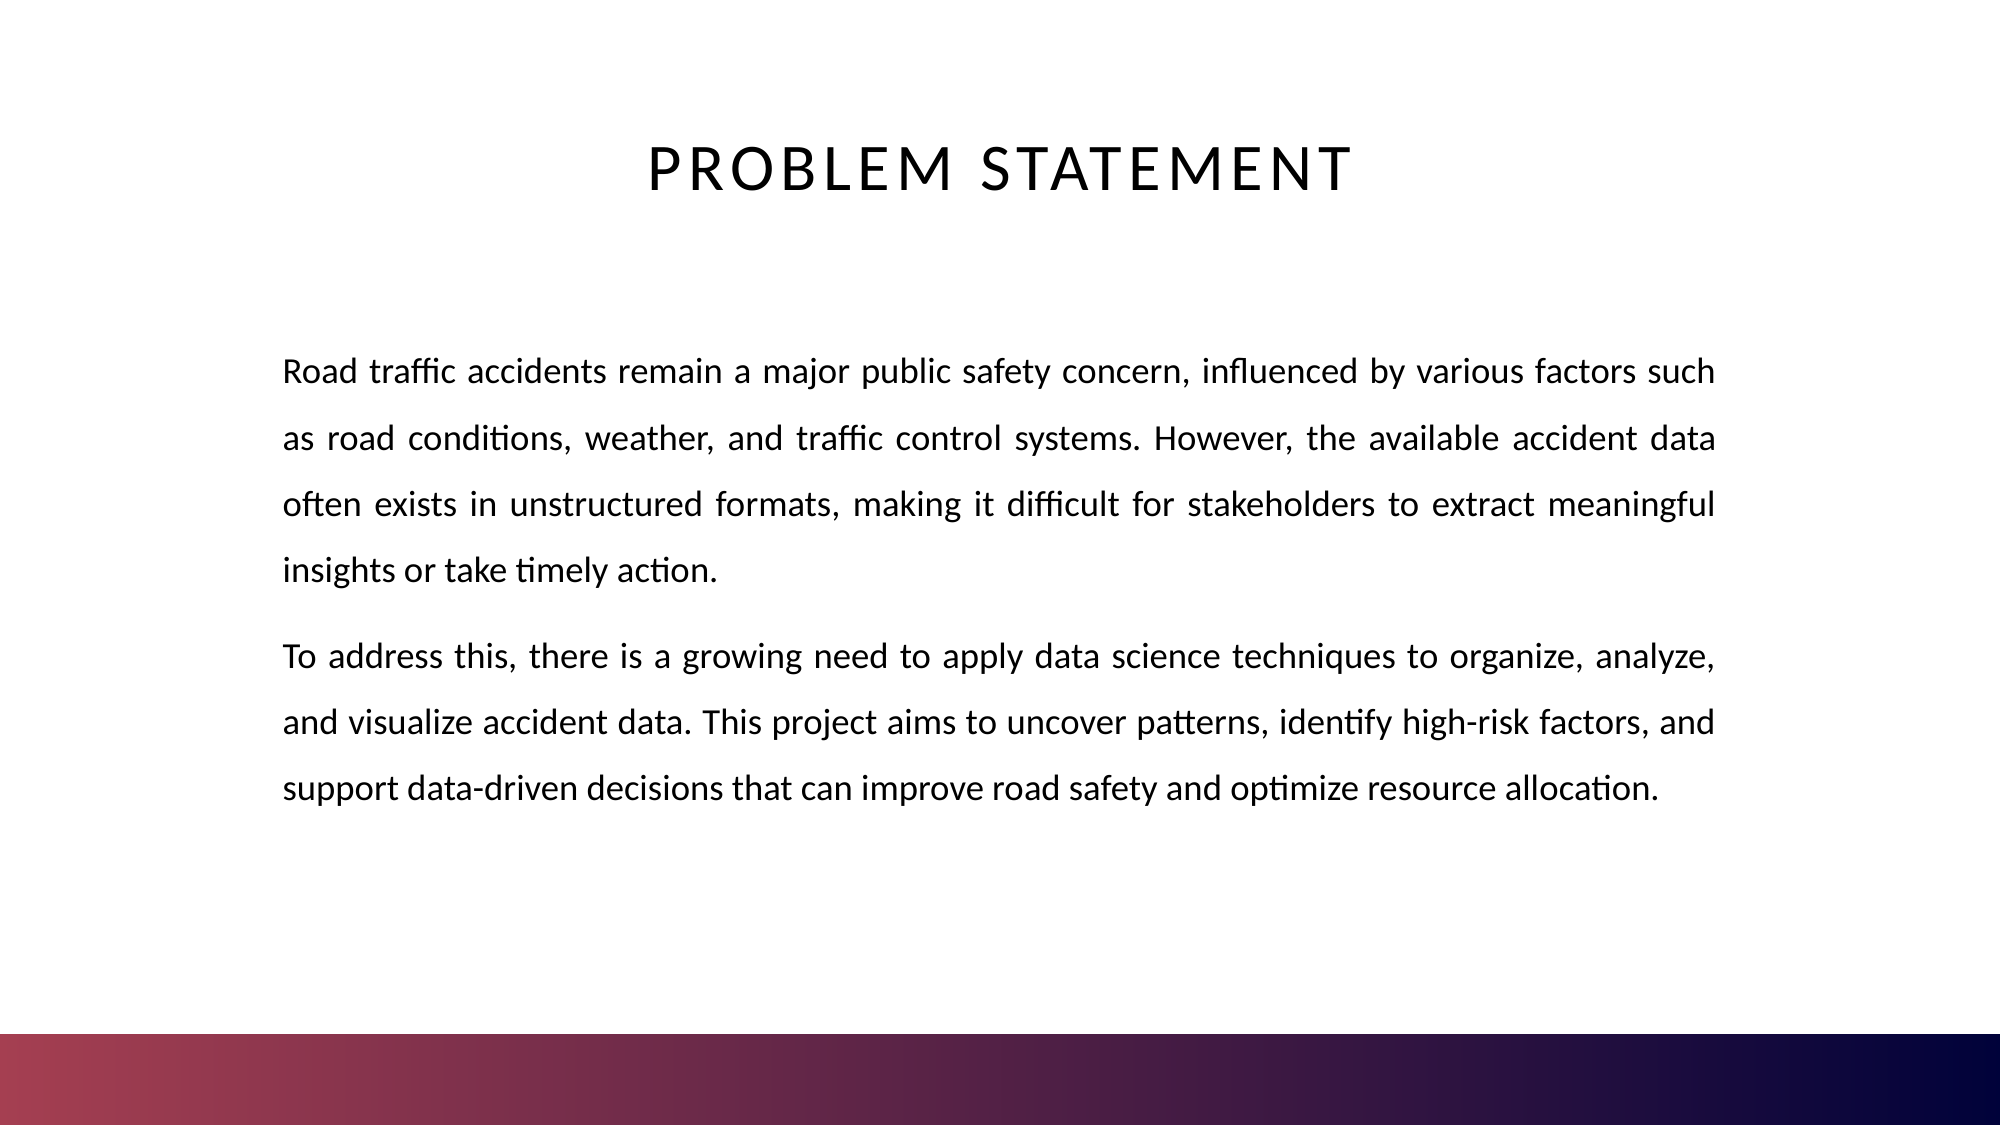

# Problem Statement
Road traffic accidents remain a major public safety concern, influenced by various factors such as road conditions, weather, and traffic control systems. However, the available accident data often exists in unstructured formats, making it difficult for stakeholders to extract meaningful insights or take timely action.
To address this, there is a growing need to apply data science techniques to organize, analyze, and visualize accident data. This project aims to uncover patterns, identify high-risk factors, and support data-driven decisions that can improve road safety and optimize resource allocation.